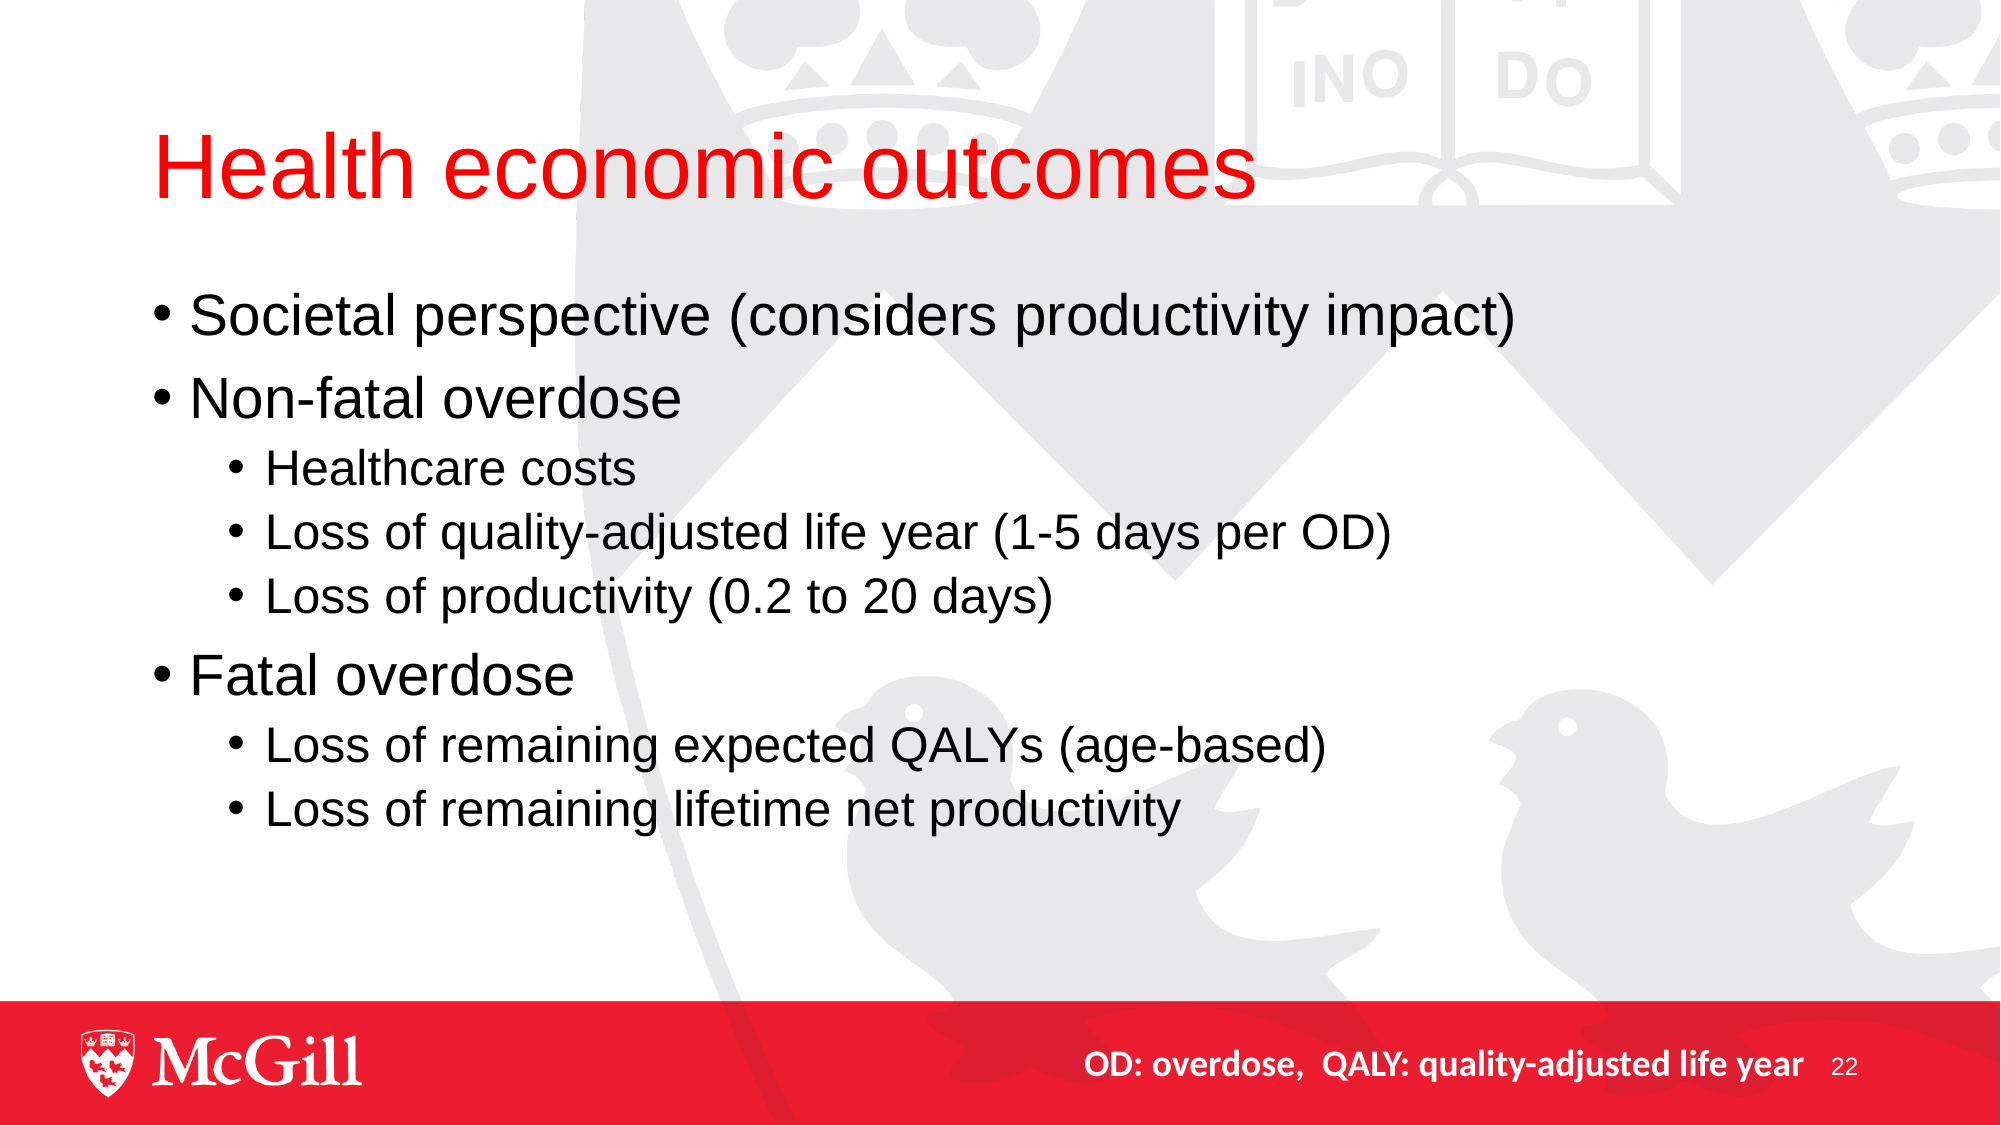

# Health economic outcomes
Societal perspective (considers productivity impact)
Non-fatal overdose
Healthcare costs
Loss of quality-adjusted life year (1-5 days per OD)
Loss of productivity (0.2 to 20 days)
Fatal overdose
Loss of remaining expected QALYs (age-based)
Loss of remaining lifetime net productivity
OD: overdose,  QALY: quality-adjusted life year
22